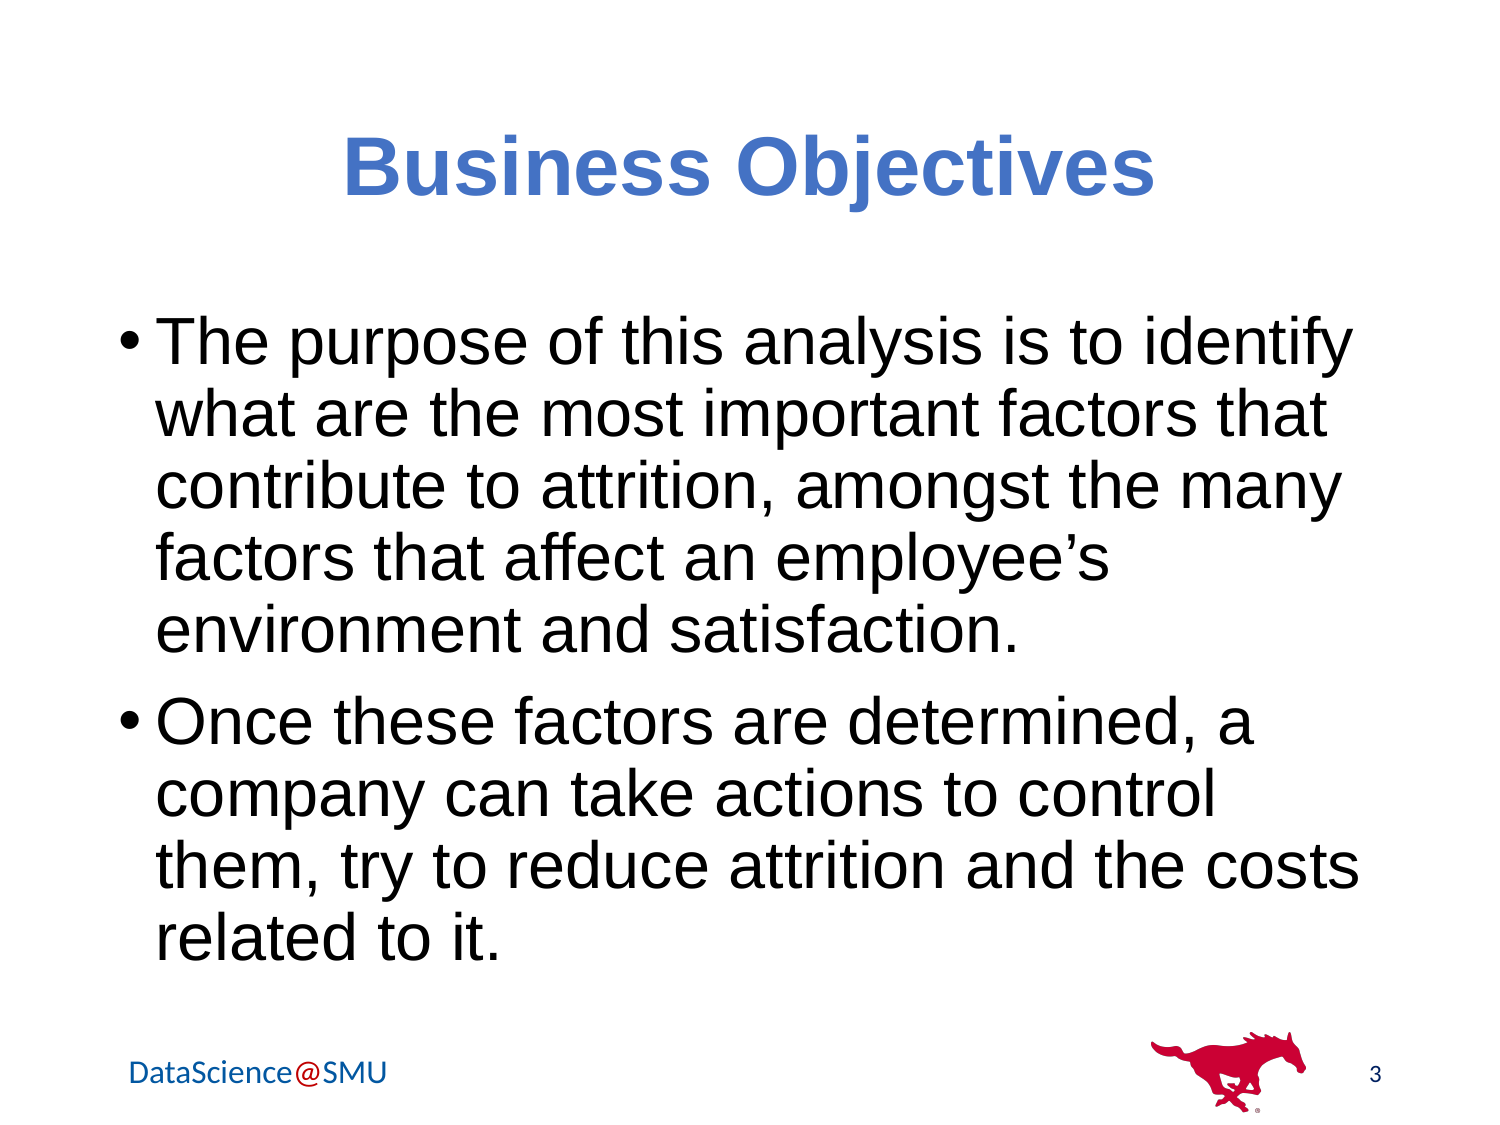

# Business Objectives
The purpose of this analysis is to identify what are the most important factors that contribute to attrition, amongst the many factors that affect an employee’s environment and satisfaction.
Once these factors are determined, a company can take actions to control them, try to reduce attrition and the costs related to it.

3